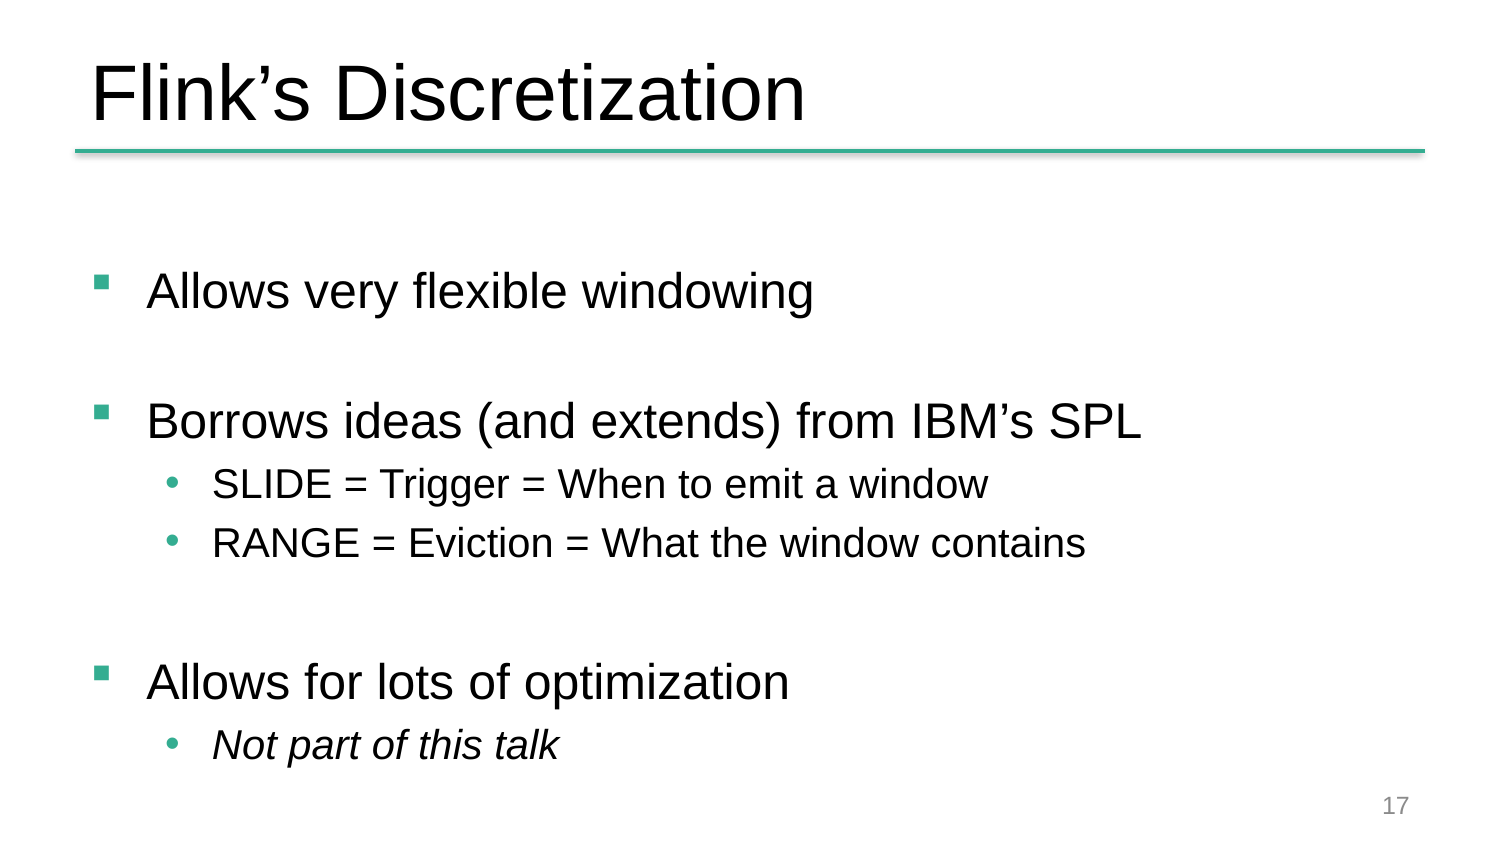

# Flink’s Discretization

Allows very flexible windowing
Borrows ideas (and extends) from IBM’s SPL
SLIDE = Trigger = When to emit a window
RANGE = Eviction = What the window contains

Allows for lots of optimization
Not part of this talk

17